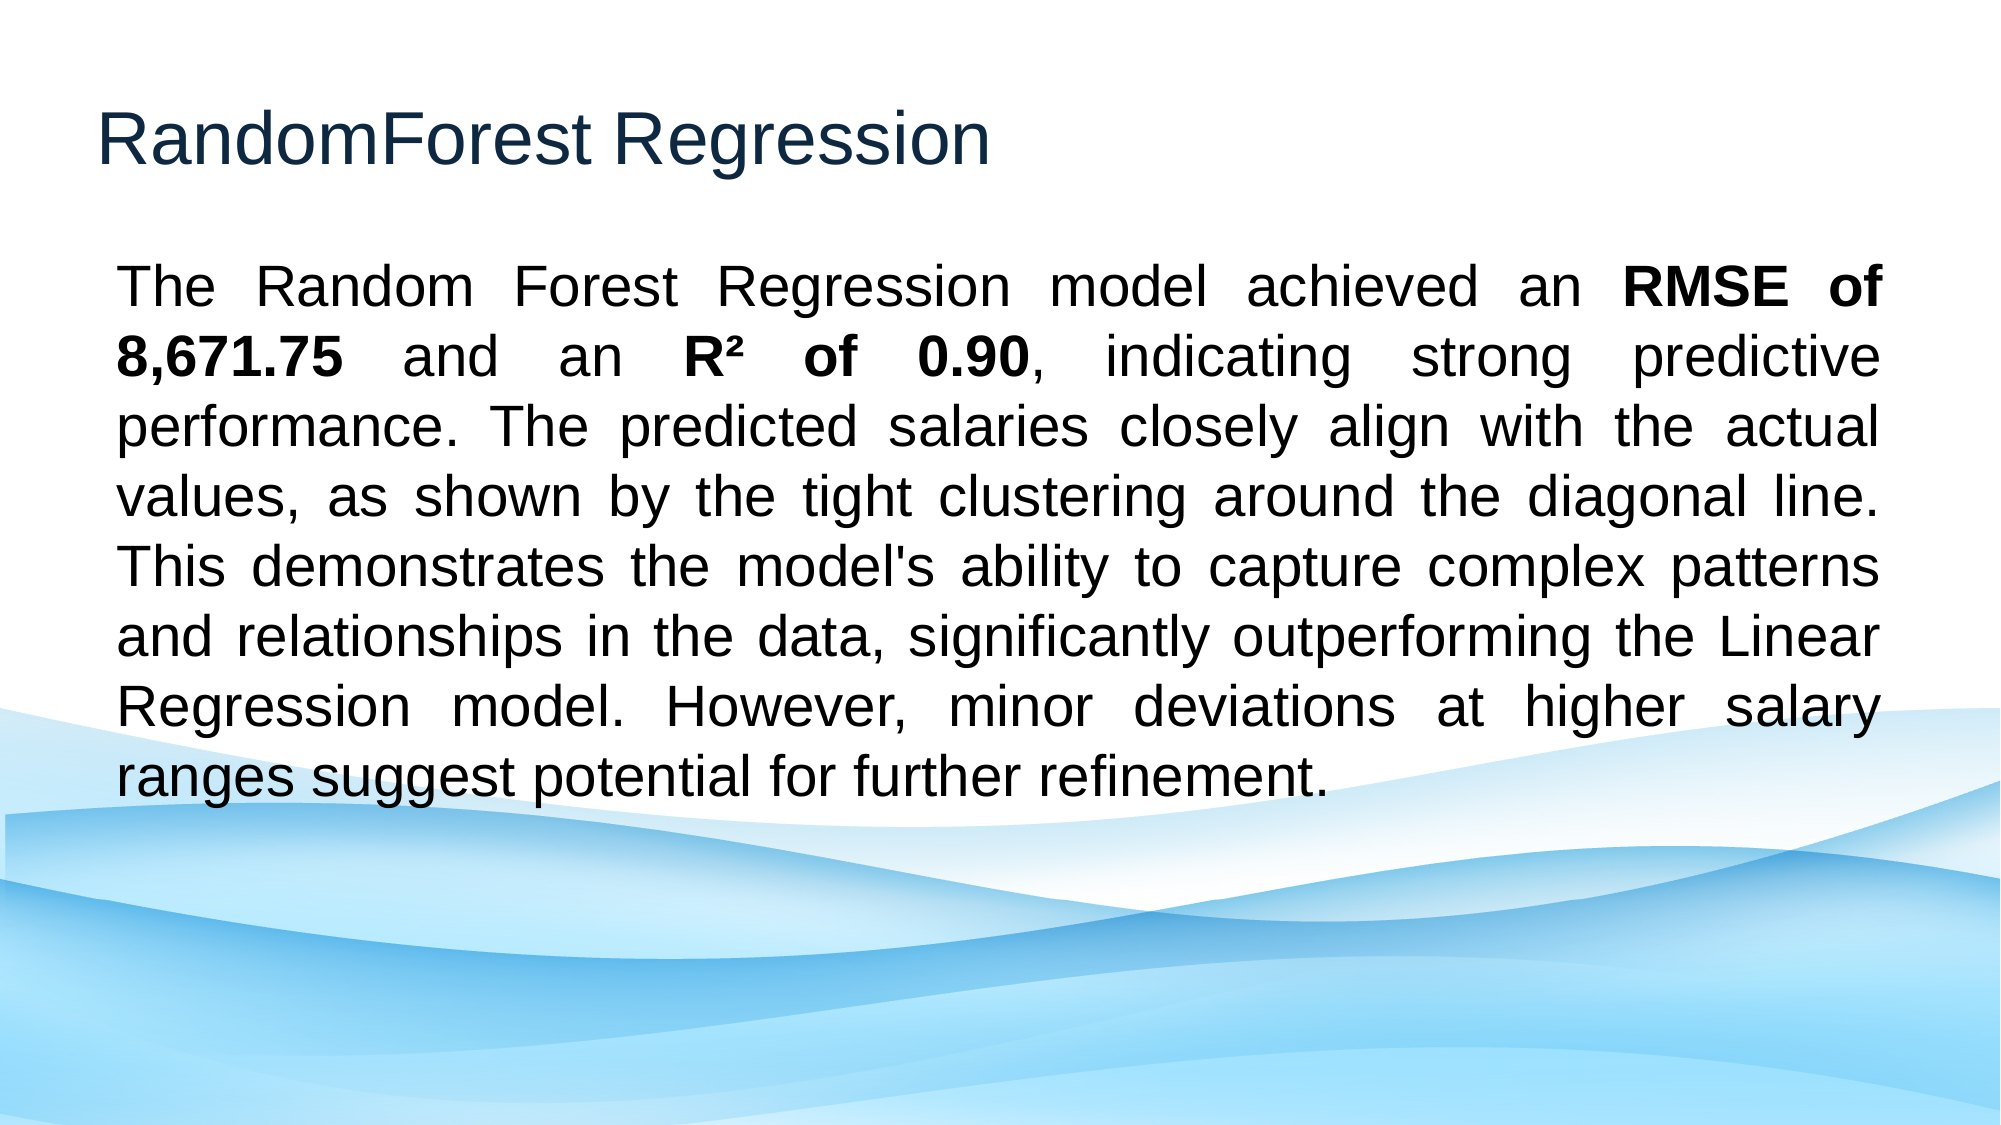

RandomForest Regression
The Random Forest Regression model achieved an RMSE of 8,671.75 and an R² of 0.90, indicating strong predictive performance. The predicted salaries closely align with the actual values, as shown by the tight clustering around the diagonal line. This demonstrates the model's ability to capture complex patterns and relationships in the data, significantly outperforming the Linear Regression model. However, minor deviations at higher salary ranges suggest potential for further refinement.